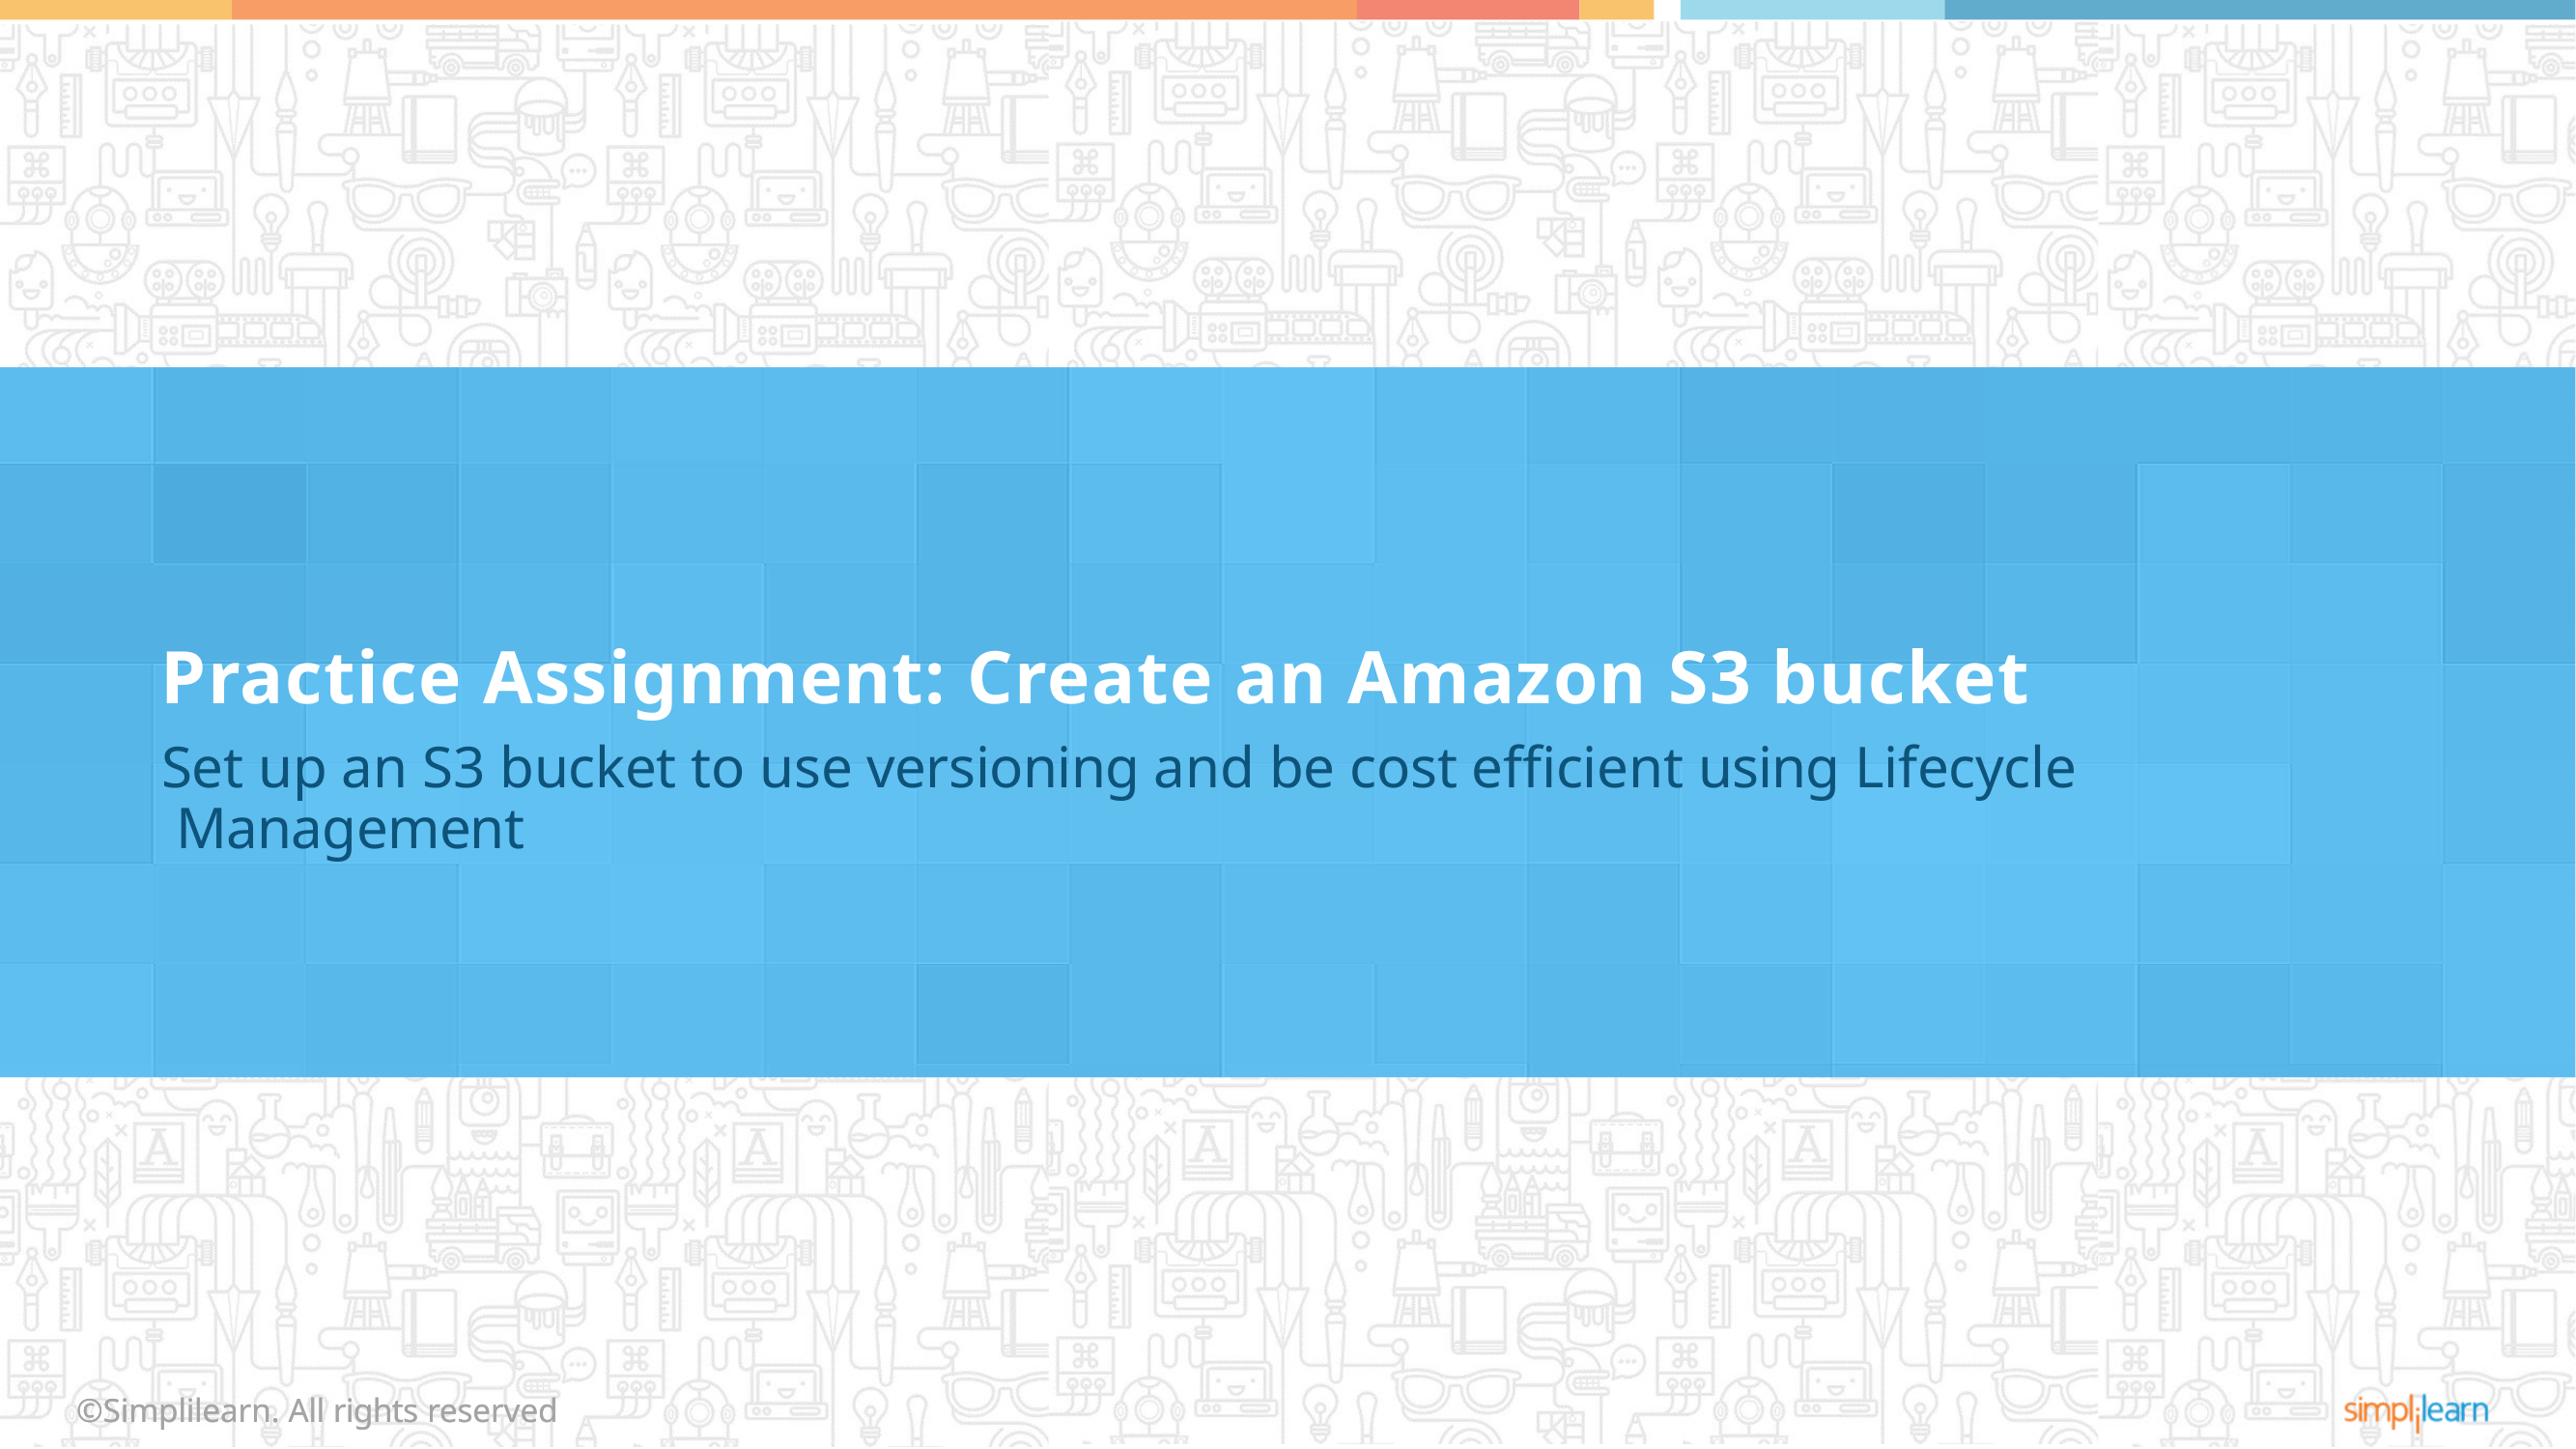

Practice Assignment: Create an Amazon S3 bucket
Set up an S3 bucket to use versioning and be cost efficient using Lifecycle  Management

©Simplilearn. All rights reserved
©Simplilearn. All rights reserved
122